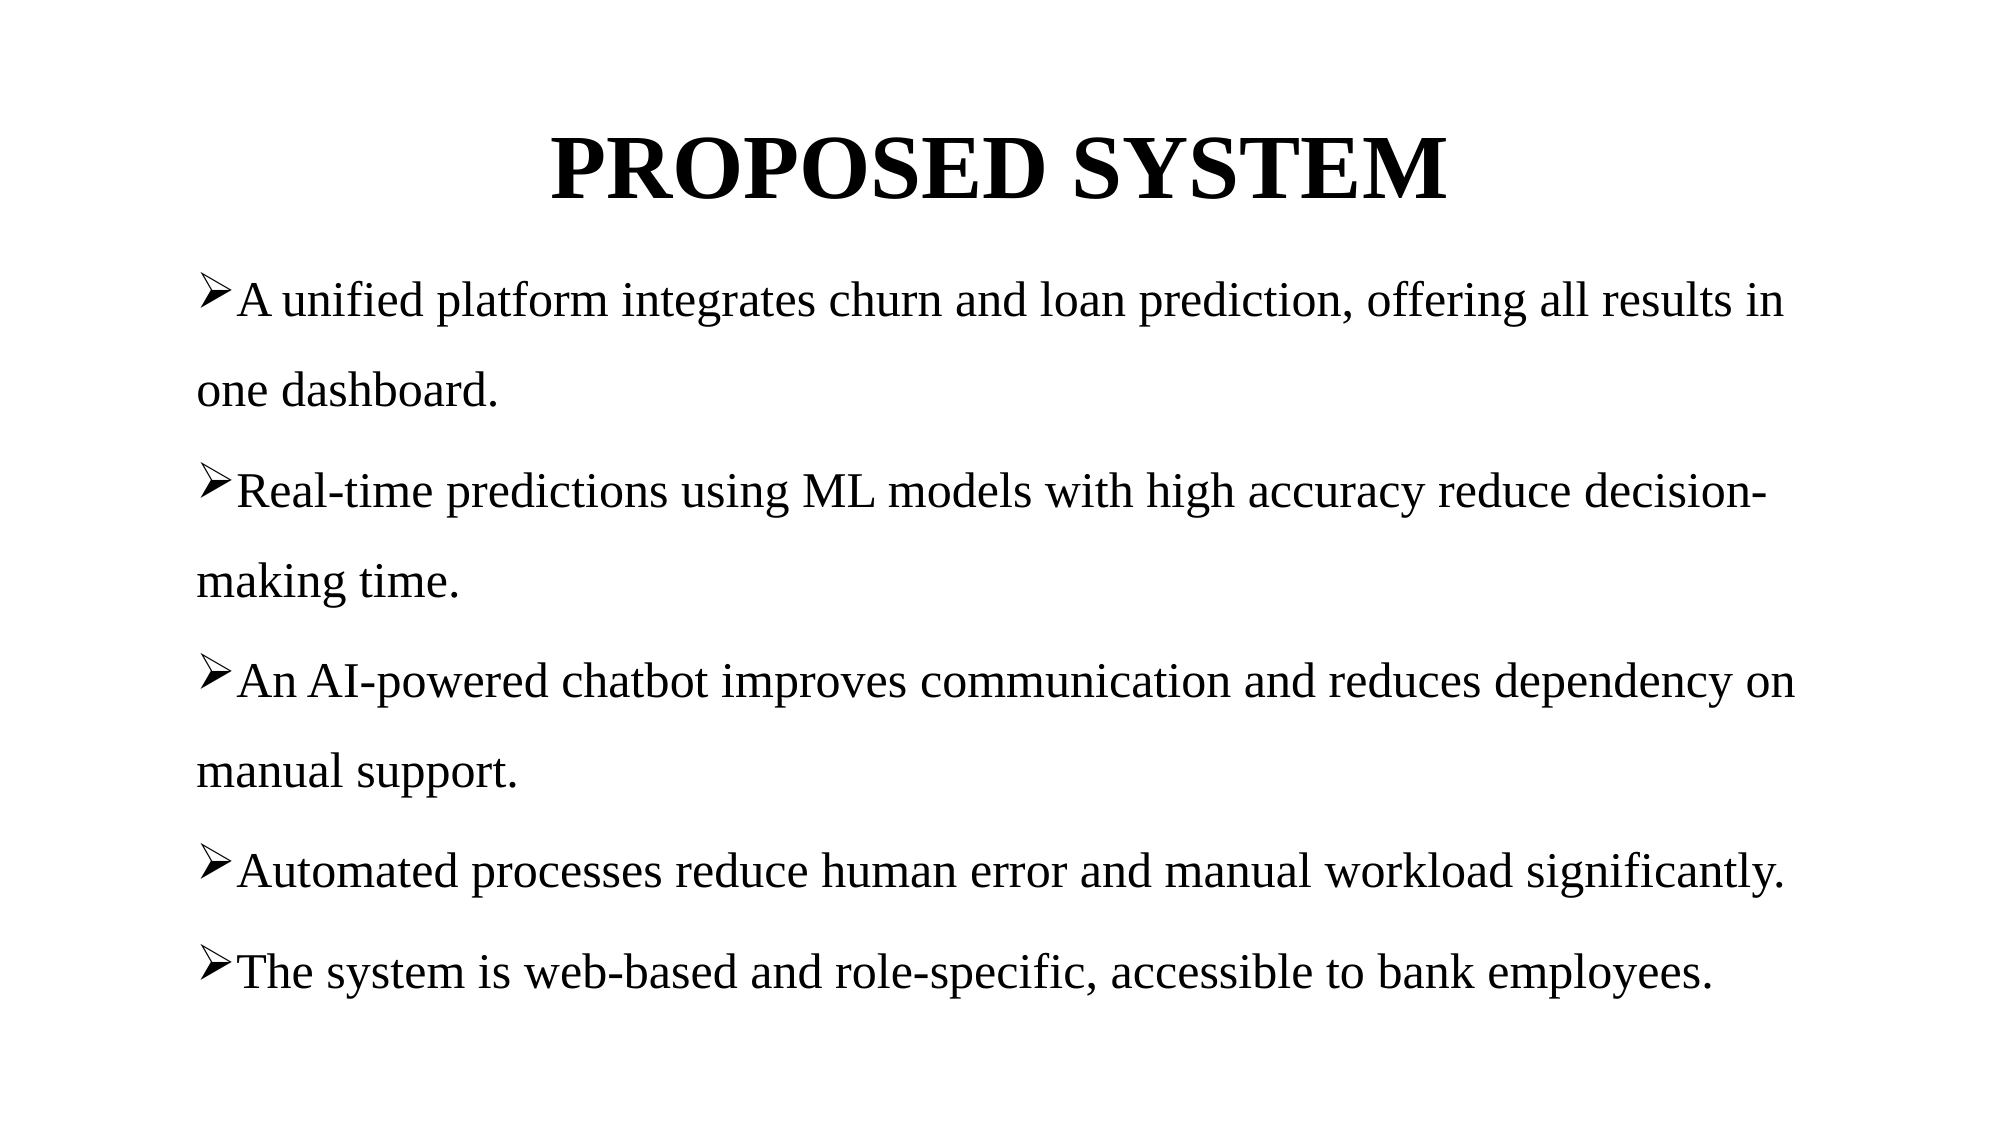

# PROPOSED SYSTEM
A unified platform integrates churn and loan prediction, offering all results in one dashboard.
Real-time predictions using ML models with high accuracy reduce decision-making time.
An AI-powered chatbot improves communication and reduces dependency on manual support.
Automated processes reduce human error and manual workload significantly.
The system is web-based and role-specific, accessible to bank employees.